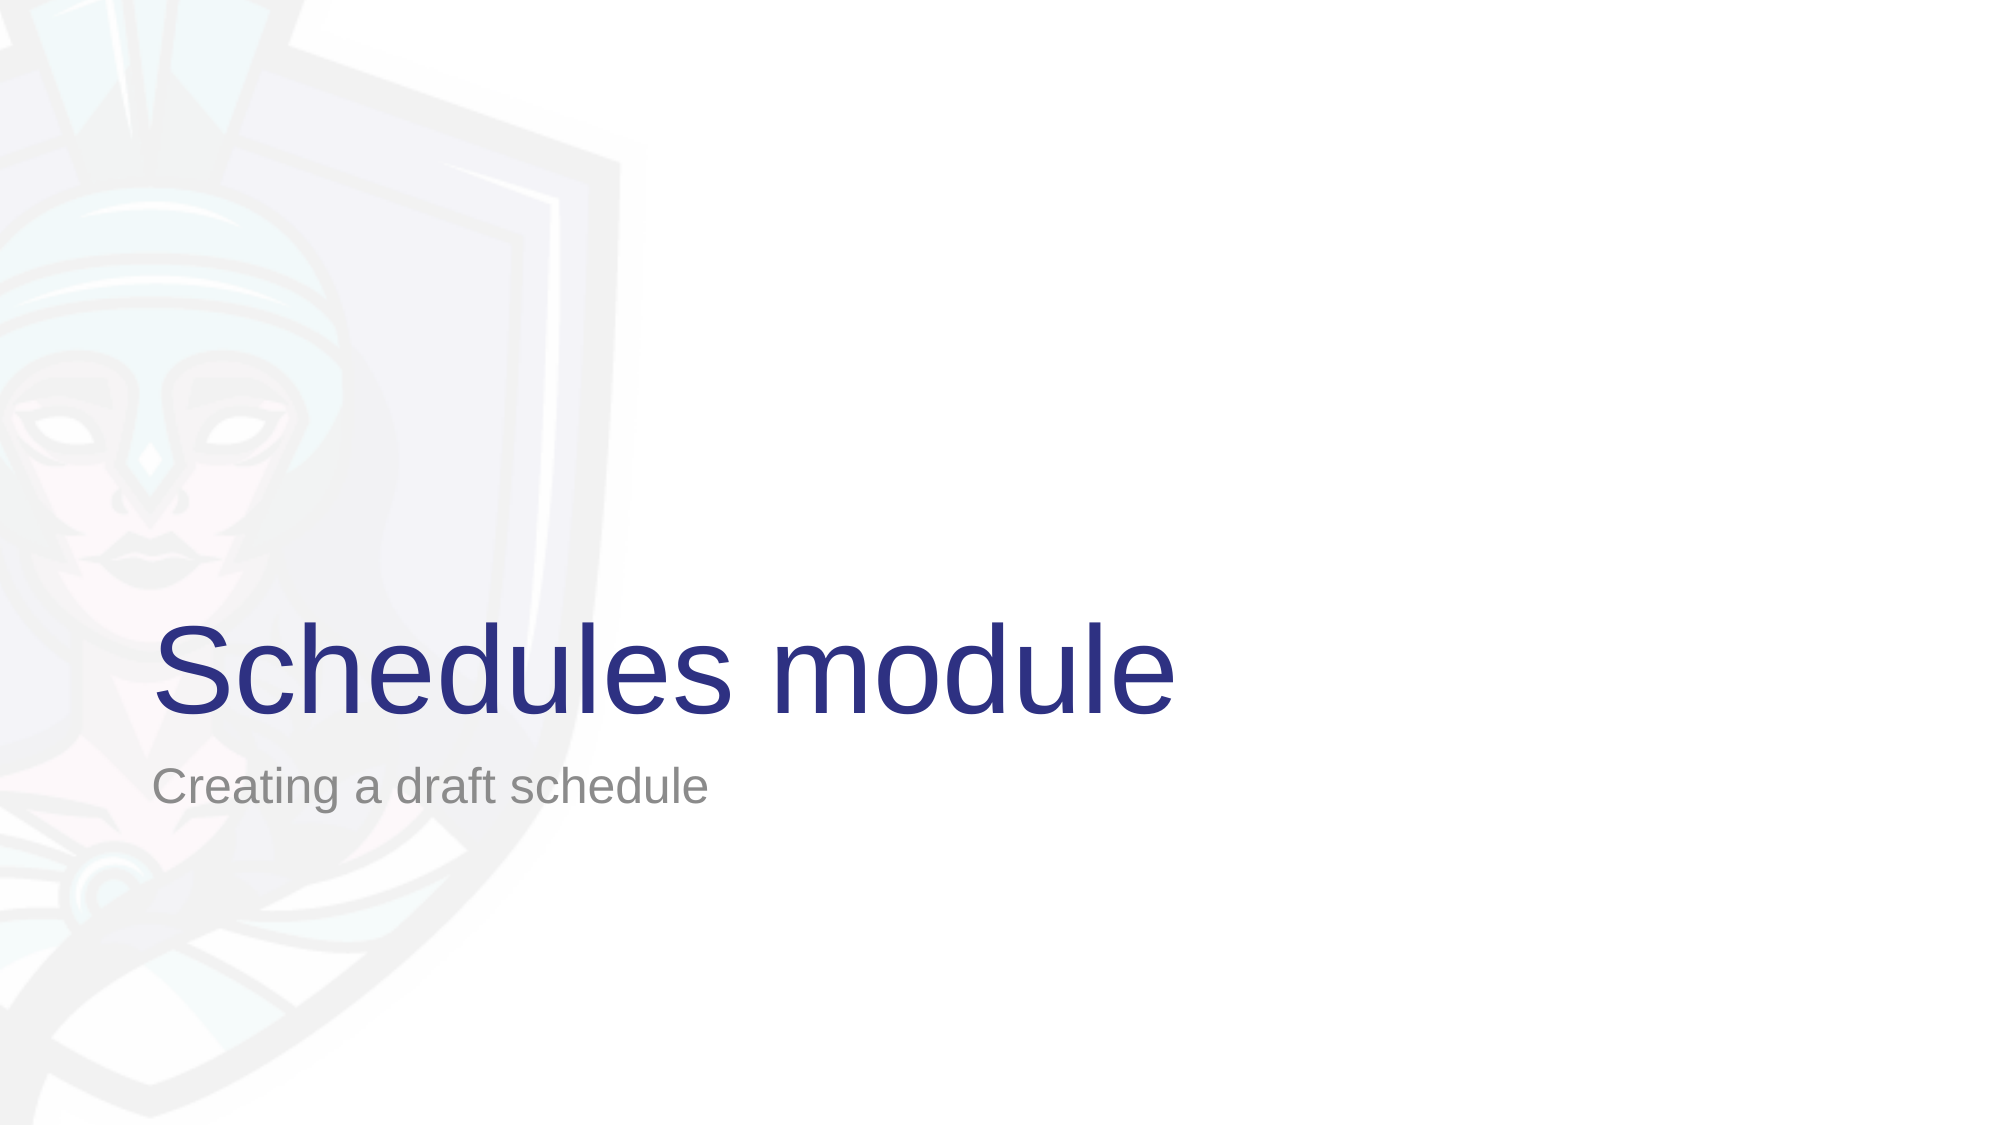

# Schedules module
Creating a draft schedule